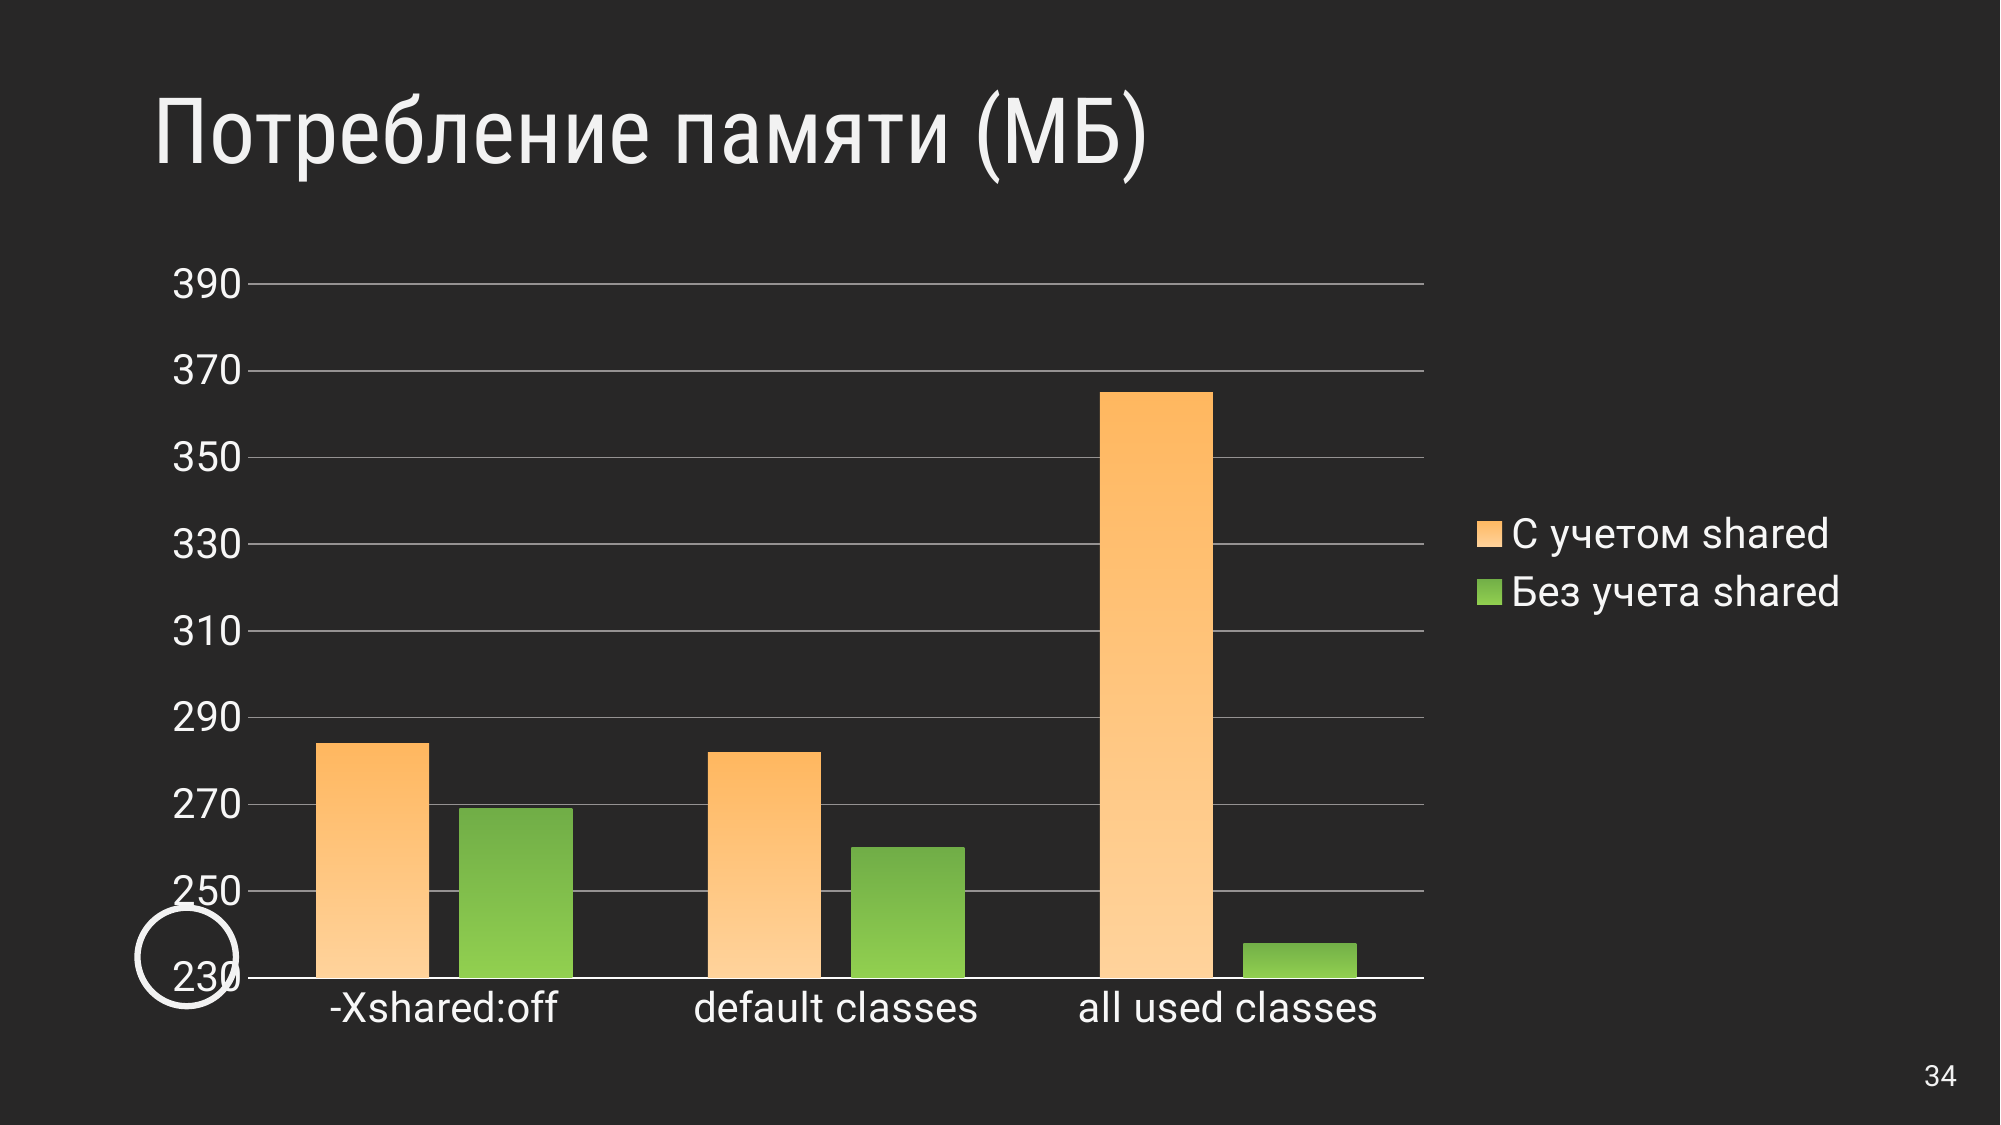

# Потребление памяти (МБ)

### Chart

| Category | C учетом shared | Без учета shared |
|---|---|---|
| -Xshared:off | 284.0 | 269.0 |
| default classes | 282.0 | 260.0 |
| all used classes | 365.0 | 238.0 |
34